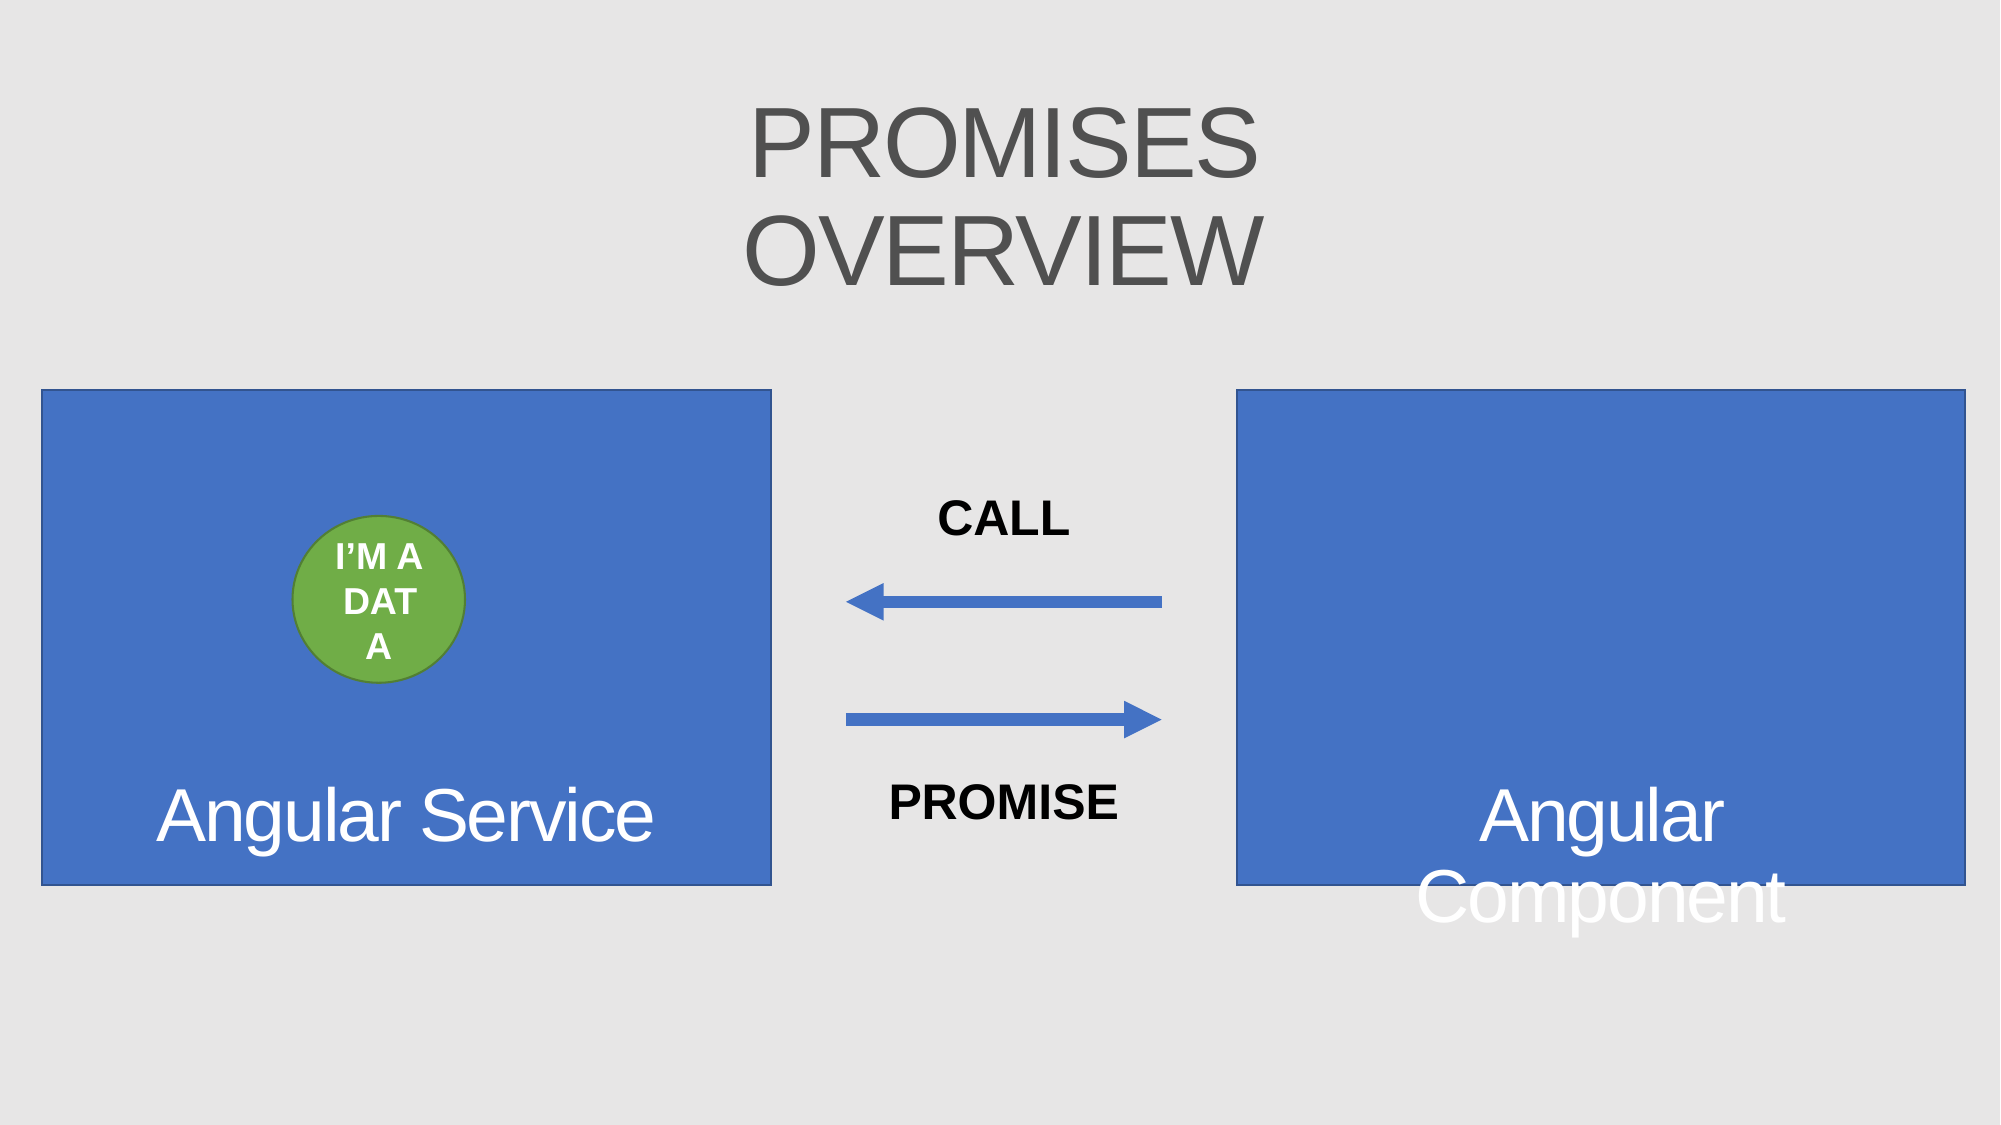

PROMISES OVERVIEW

CALL
I’M A DATA
Angular Service
Angular Component
PROMISE